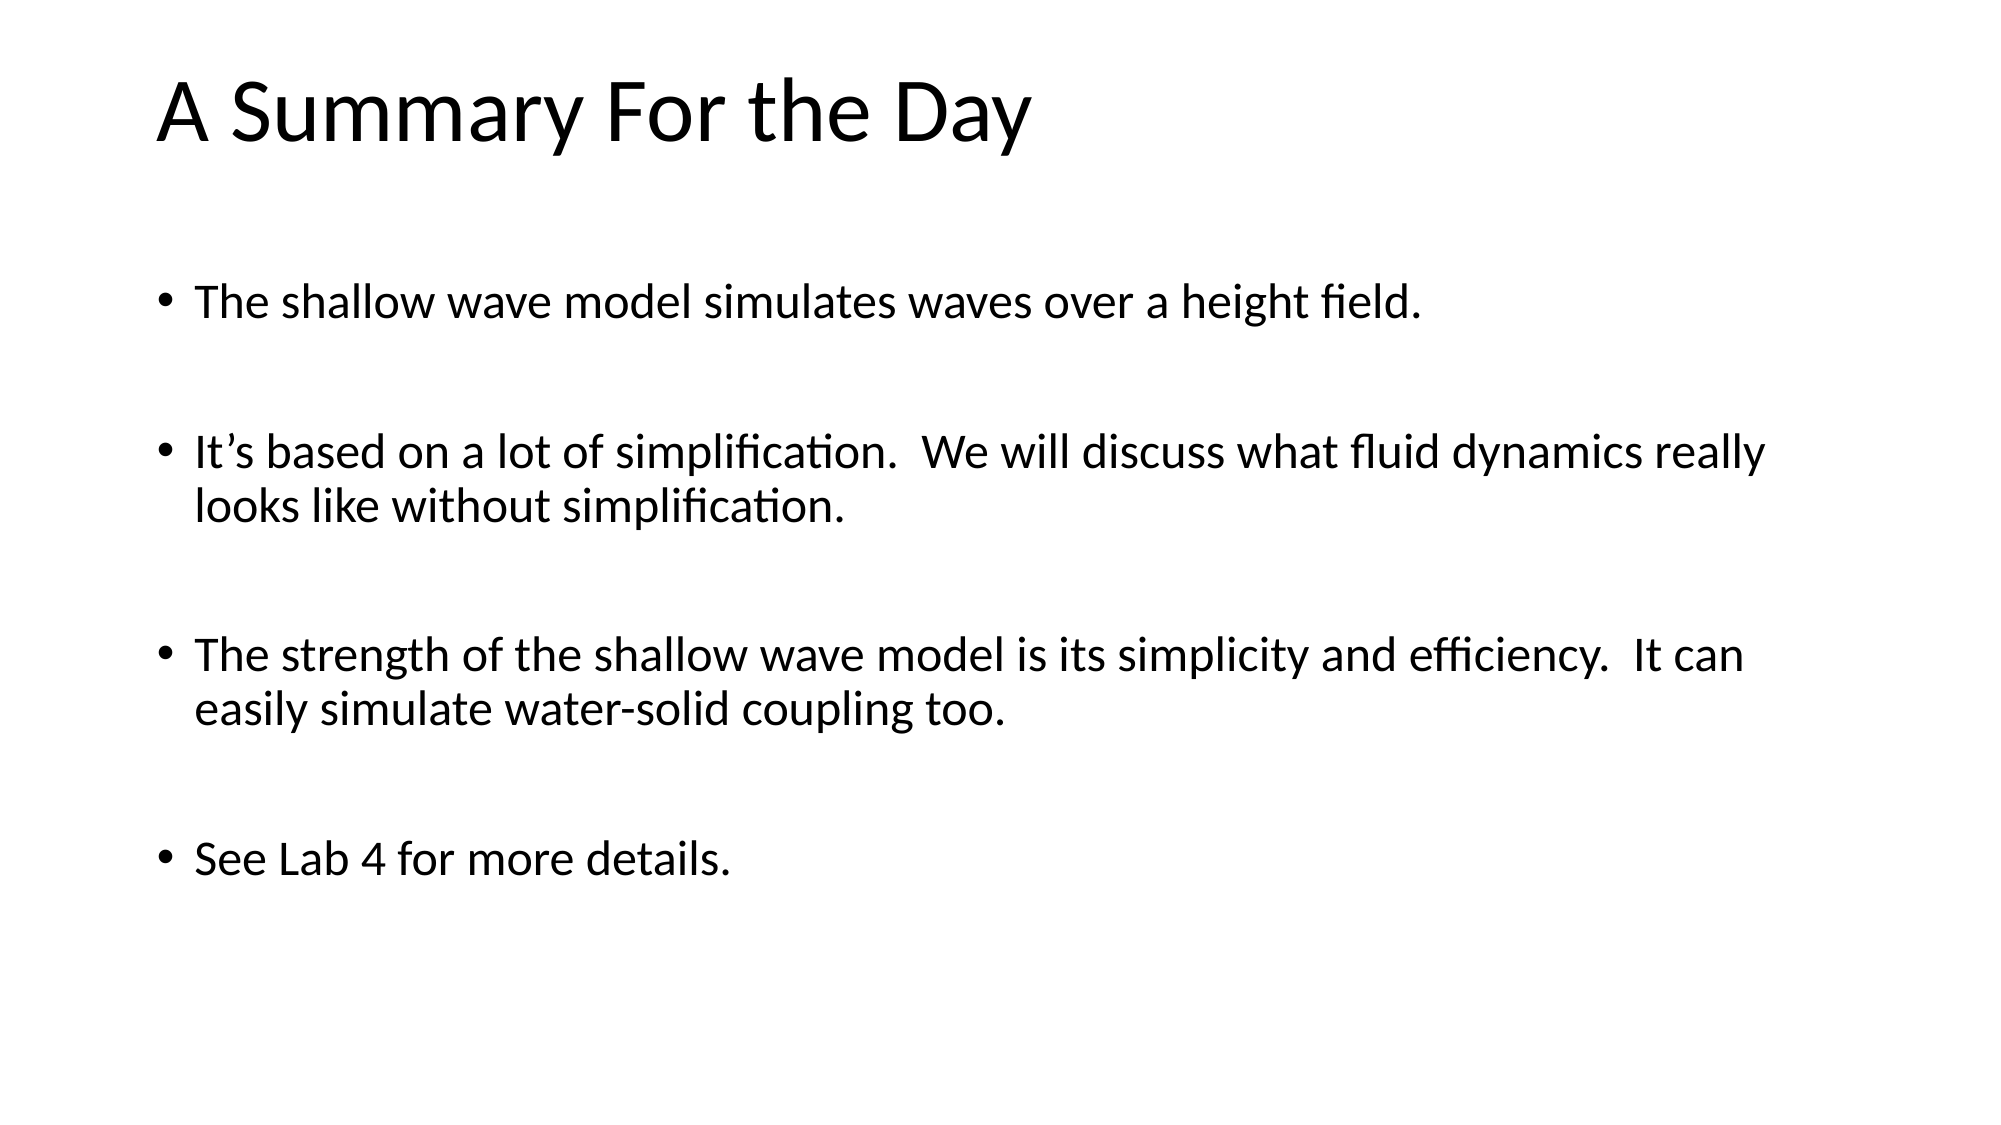

# A Summary For the Day
The shallow wave model simulates waves over a height field.

It’s based on a lot of simplification.  We will discuss what fluid dynamics really looks like without simplification.

The strength of the shallow wave model is its simplicity and efficiency.  It can easily simulate water-solid coupling too.

See Lab 4 for more details.
33